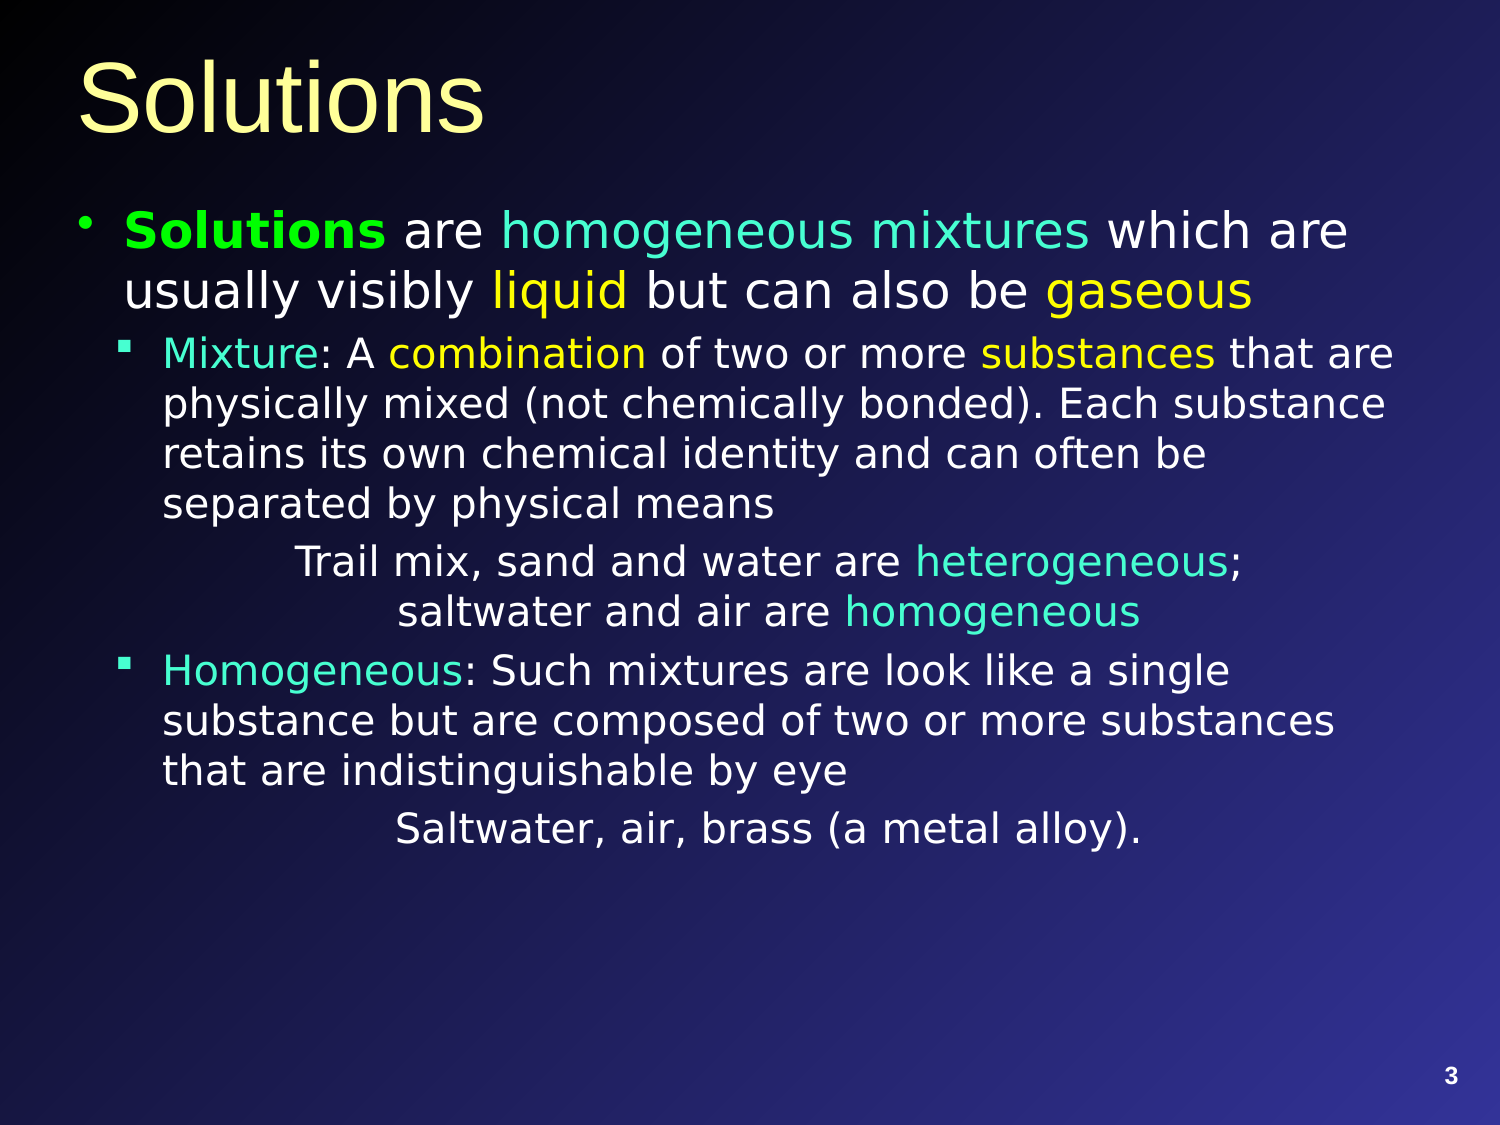

# Solutions
Solutions are homogeneous mixtures which are usually visibly liquid but can also be gaseous
Mixture: A combination of two or more substances that are physically mixed (not chemically bonded). Each substance retains its own chemical identity and can often be separated by physical means
Trail mix, sand and water are heterogeneous;
saltwater and air are homogeneous
Homogeneous: Such mixtures are look like a single substance but are composed of two or more substances that are indistinguishable by eye
Saltwater, air, brass (a metal alloy).
3